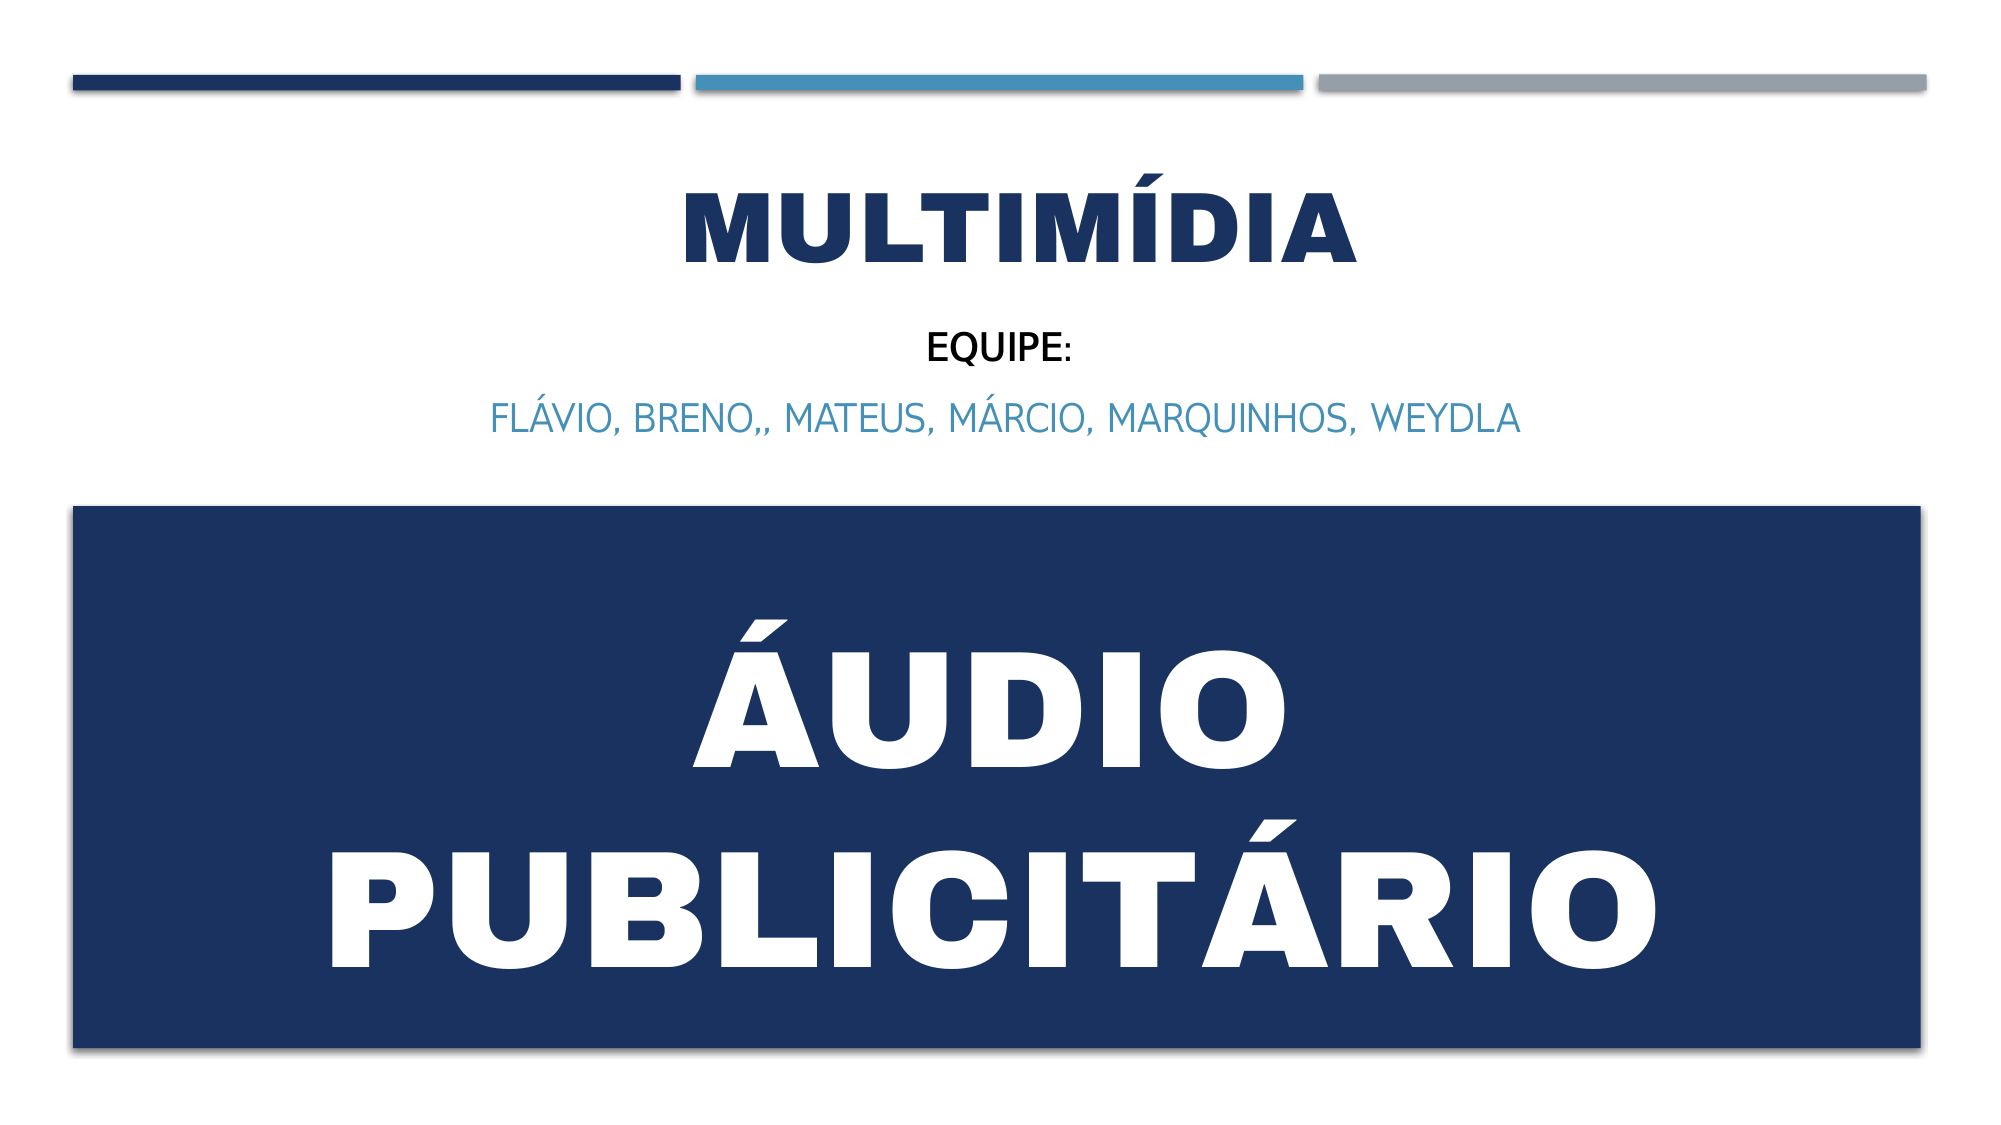

# multimídia
Equipe:
 Flávio, Breno,, Mateus, márcio, marquinhos, weydla
ÁUDIO PUBLICITÁRIO